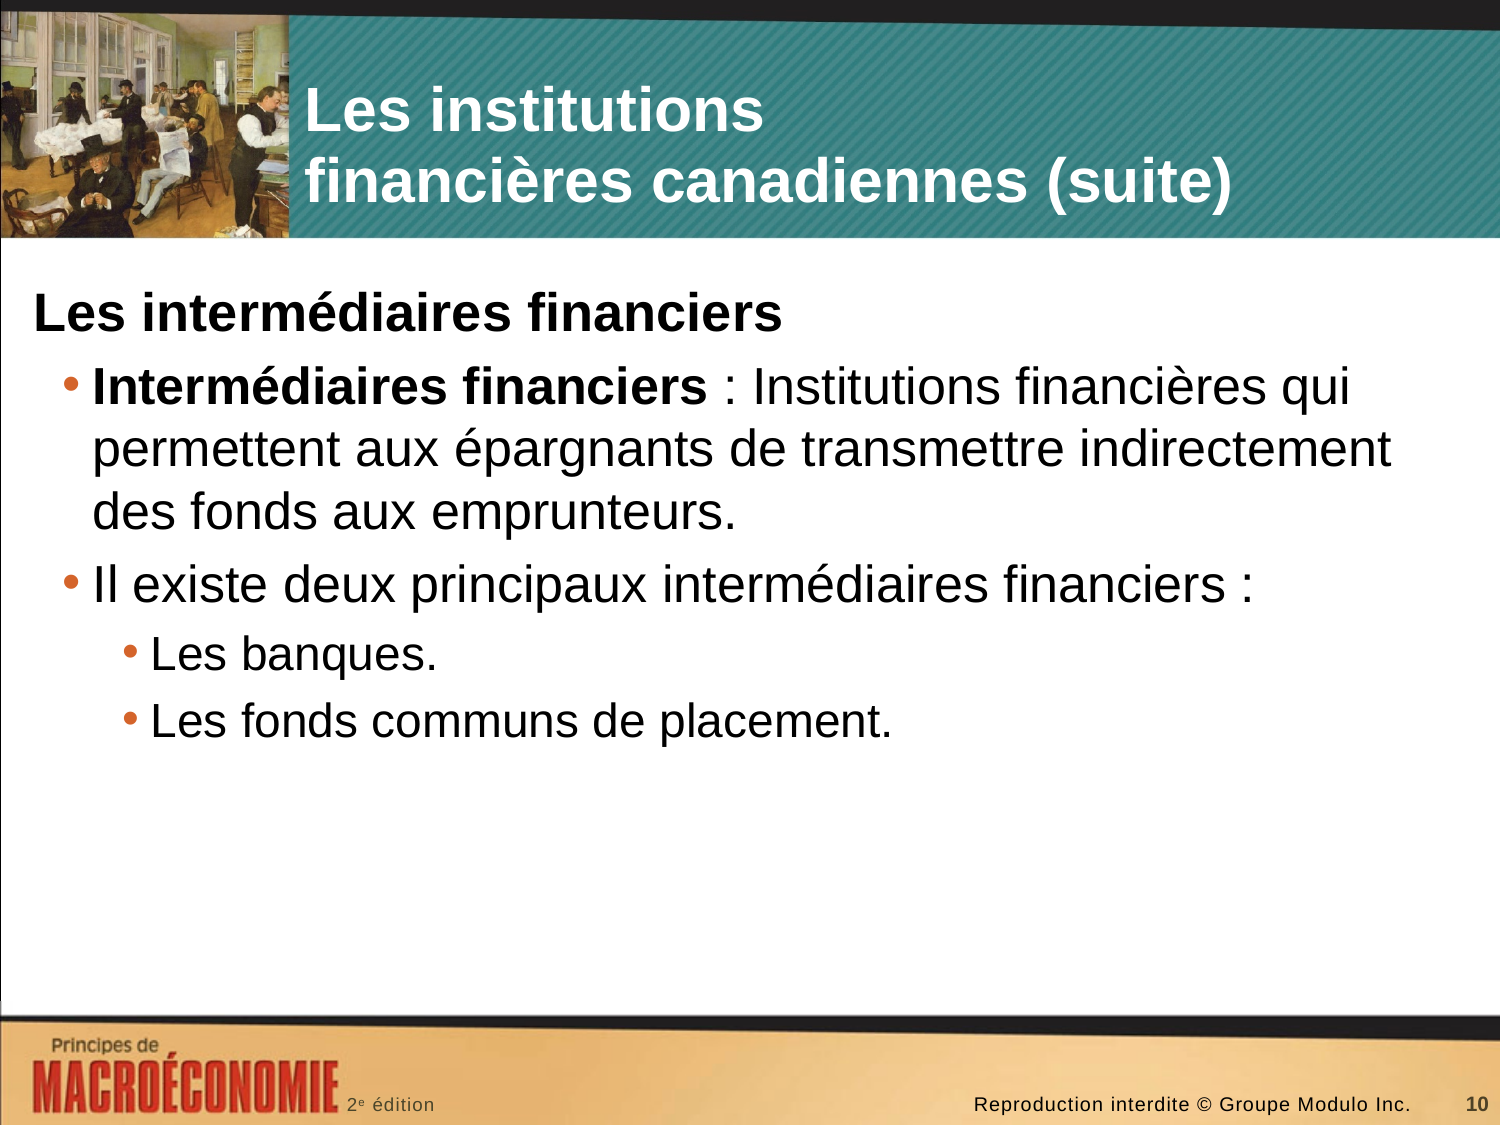

# Les institutions financières canadiennes (suite)
Les intermédiaires financiers
Intermédiaires financiers : Institutions financières qui permettent aux épargnants de transmettre indirectement des fonds aux emprunteurs.
Il existe deux principaux intermédiaires financiers :
Les banques.
Les fonds communs de placement.
10